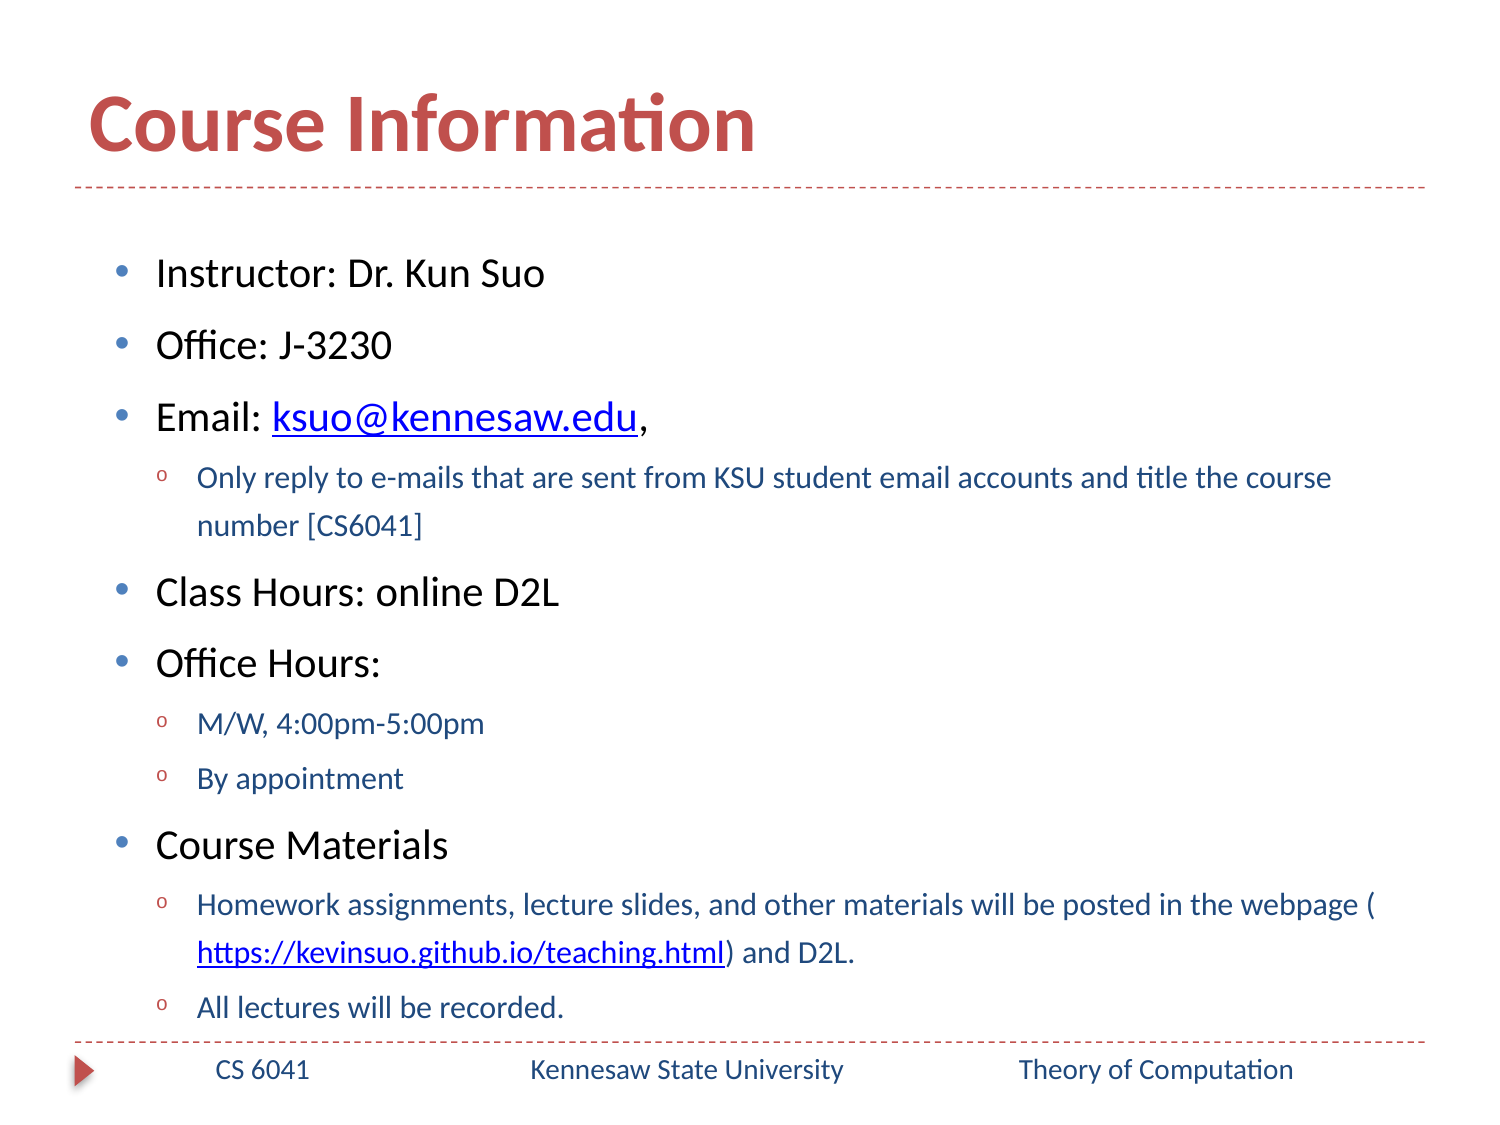

# Course Information
Instructor: Dr. Kun Suo
Office: J-3230
Email: ksuo@kennesaw.edu,
Only reply to e-mails that are sent from KSU student email accounts and title the course number [CS6041]
Class Hours: online D2L
Office Hours:
M/W, 4:00pm-5:00pm
By appointment
Course Materials
Homework assignments, lecture slides, and other materials will be posted in the webpage (https://kevinsuo.github.io/teaching.html) and D2L.
All lectures will be recorded.

CS 6041
Kennesaw State University
Theory of Computation